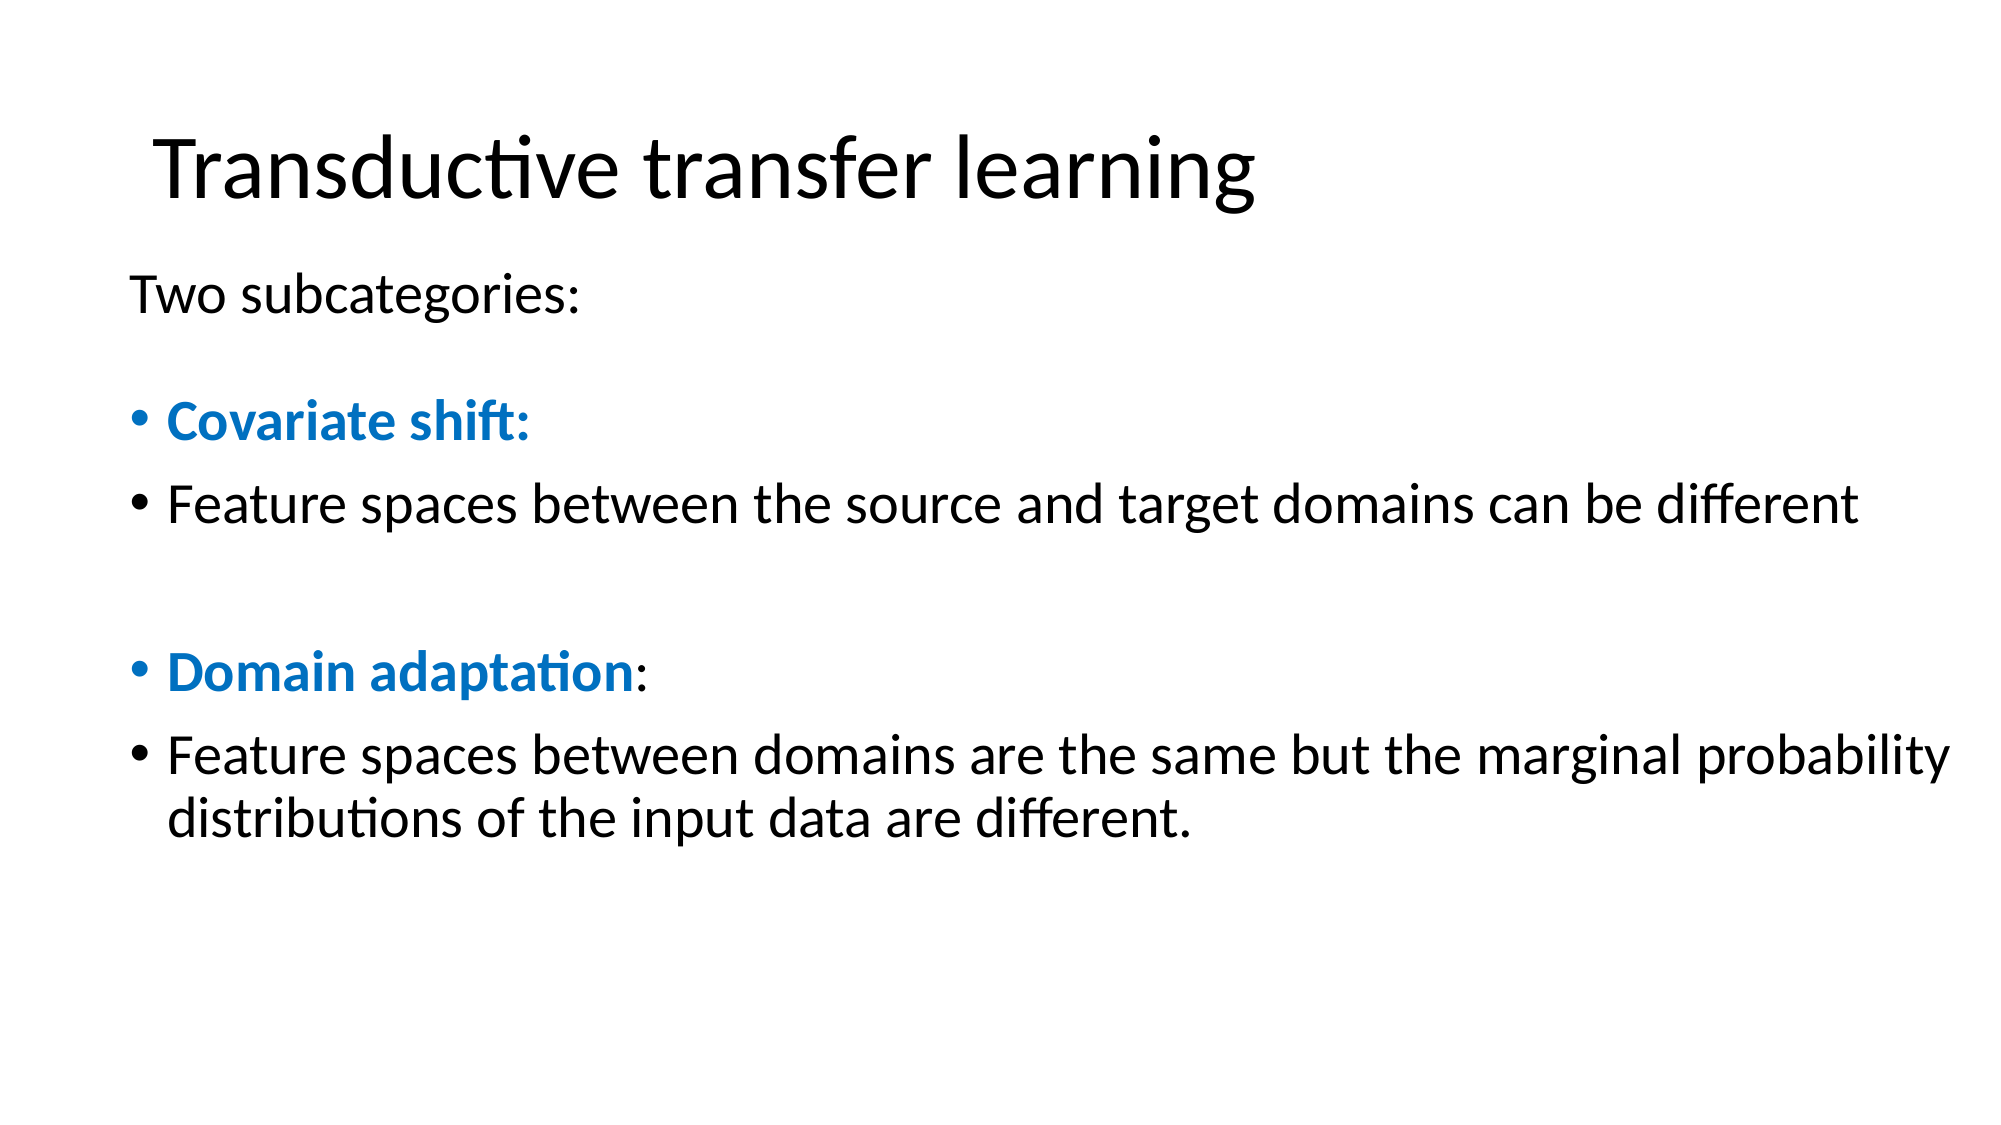

# Transductive transfer learning
Two subcategories:

Covariate shift:
Feature spaces between the source and target domains can be different

Domain adaptation:
Feature spaces between domains are the same but the marginal probability distributions of the input data are different.